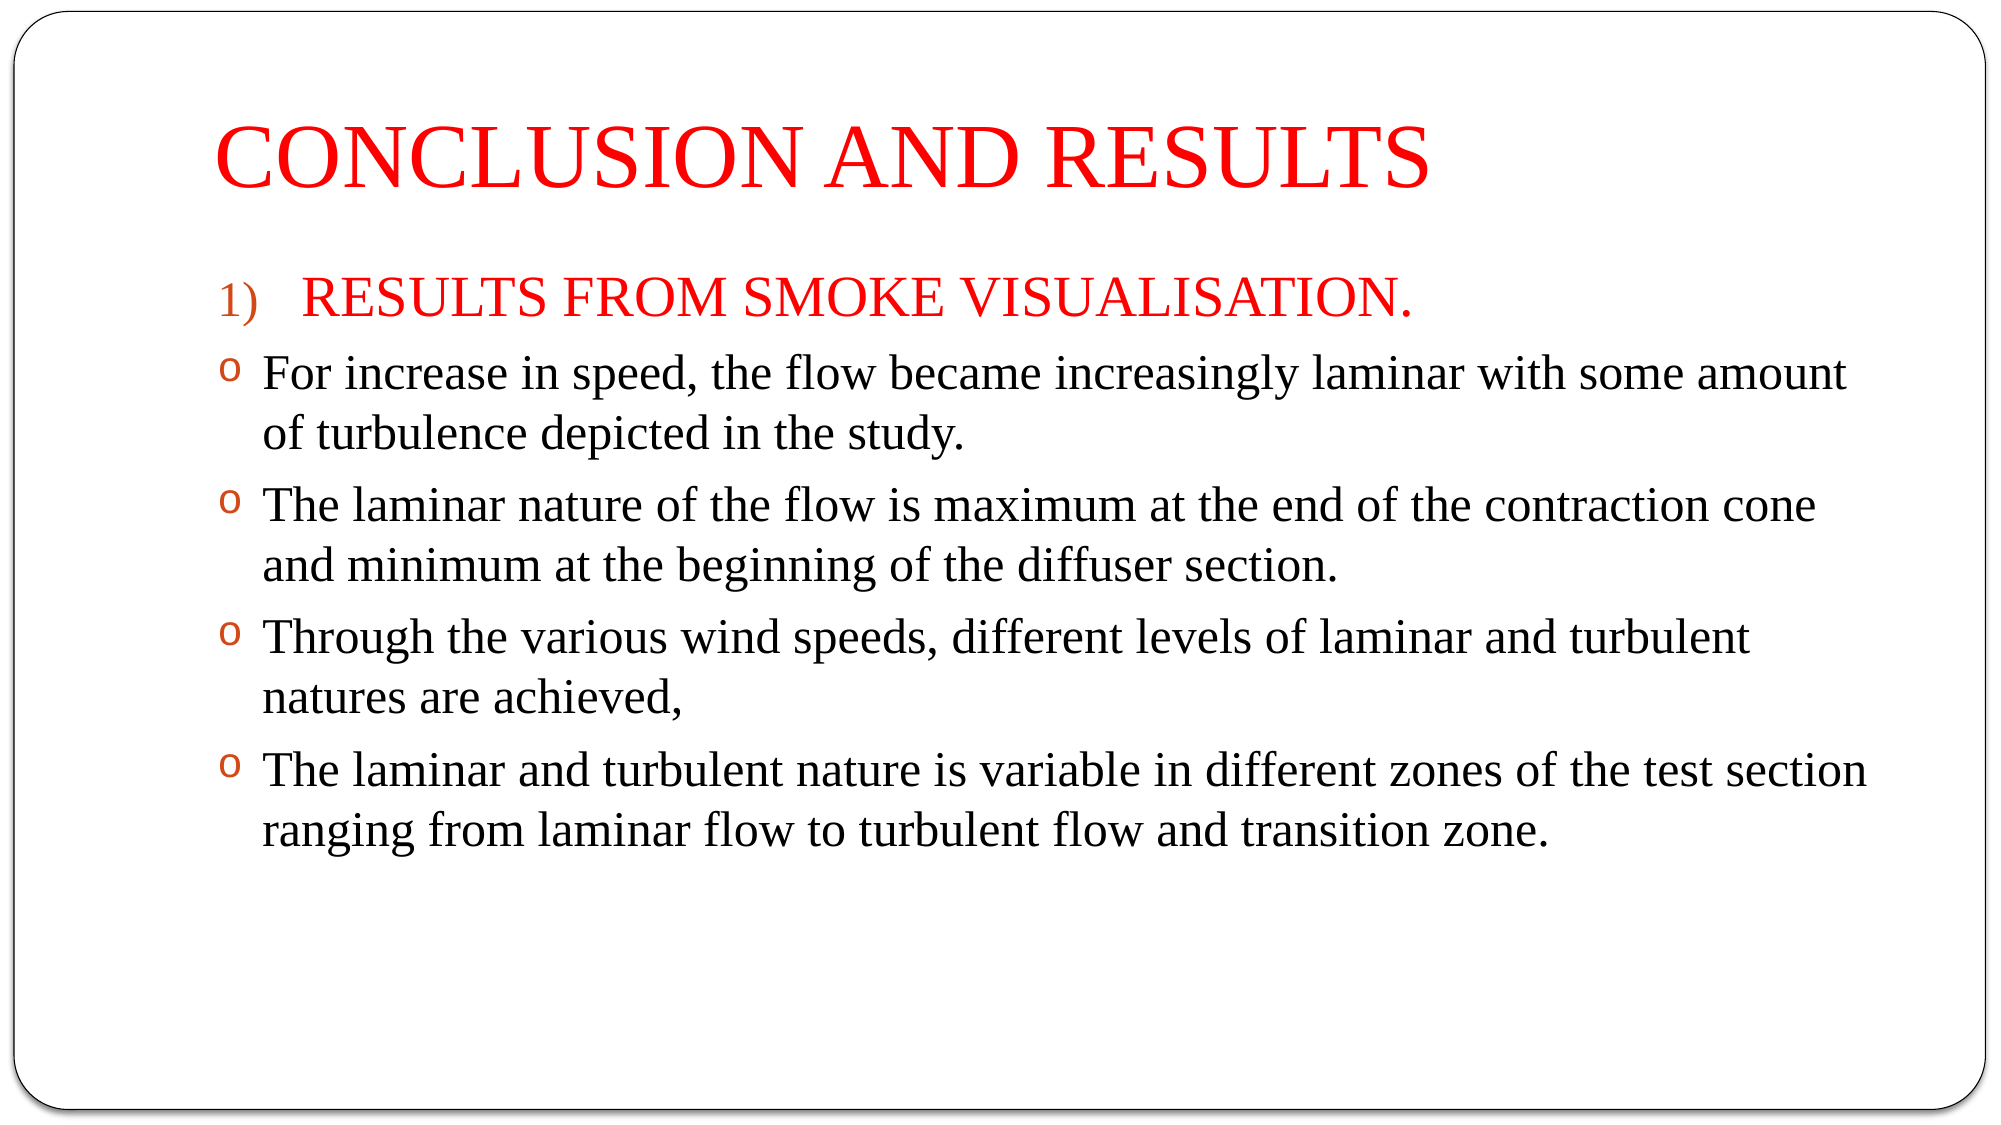

# CONCLUSION AND RESULTS
RESULTS FROM SMOKE VISUALISATION.
For increase in speed, the flow became increasingly laminar with some amount of turbulence depicted in the study.
The laminar nature of the flow is maximum at the end of the contraction cone and minimum at the beginning of the diffuser section.
Through the various wind speeds, different levels of laminar and turbulent natures are achieved,
The laminar and turbulent nature is variable in different zones of the test section ranging from laminar flow to turbulent flow and transition zone.